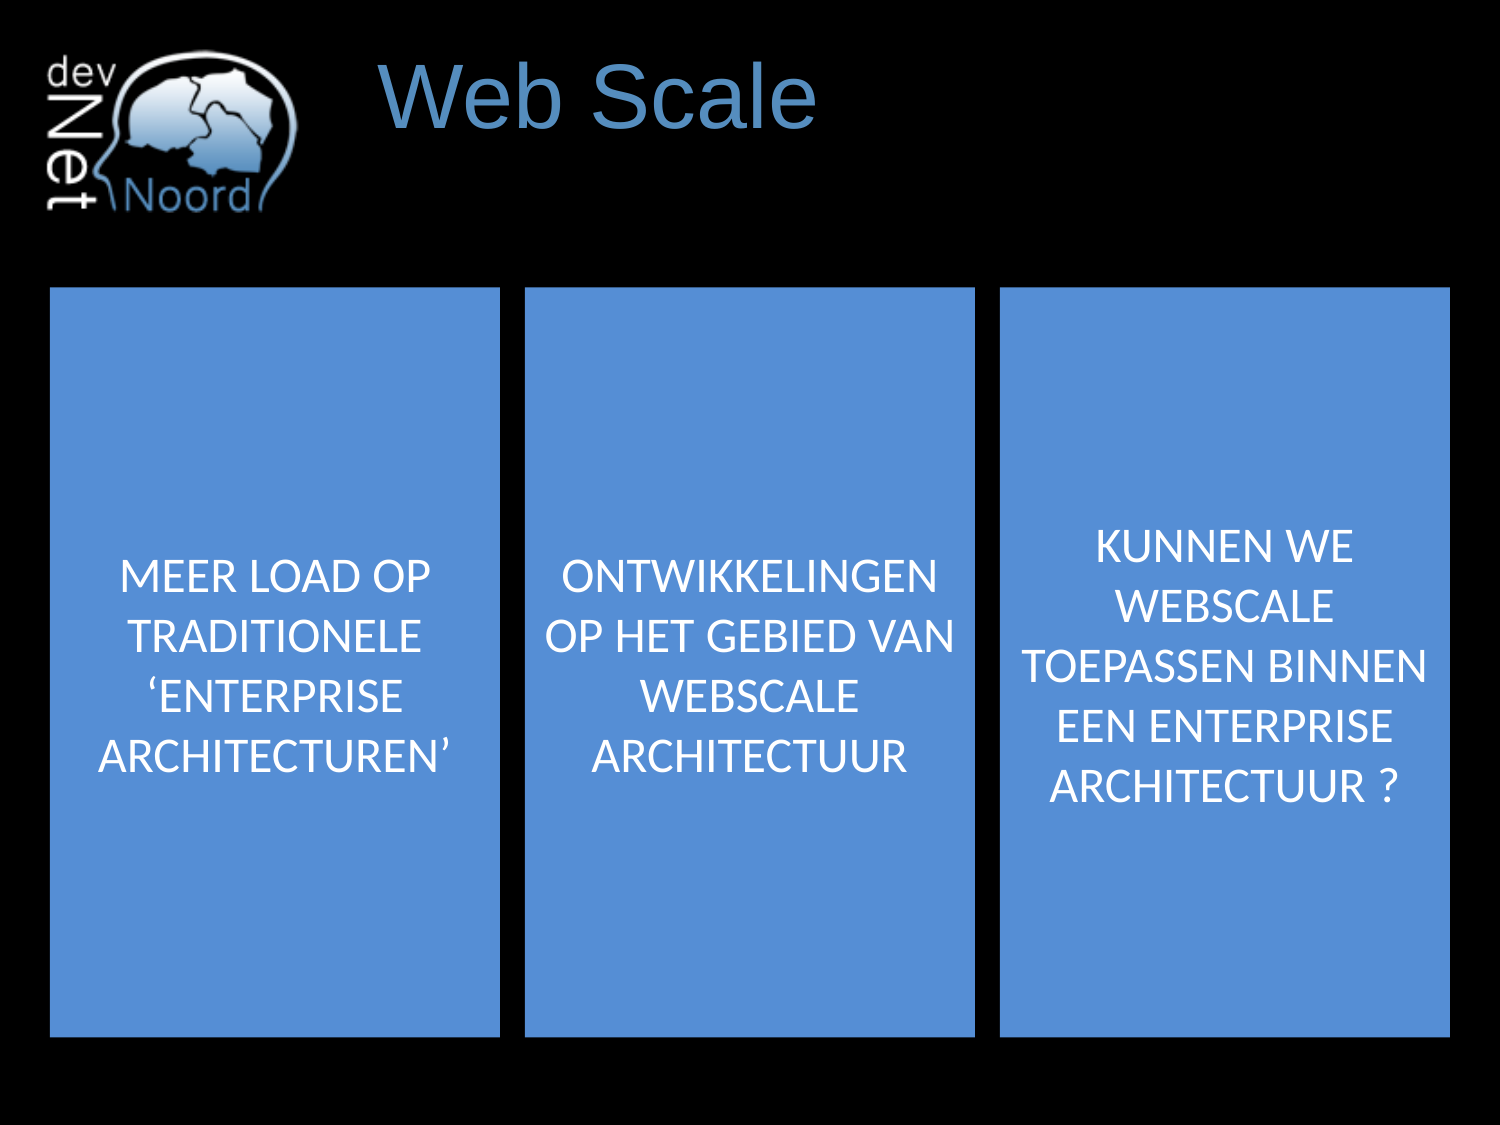

# Web Scale
MEER LOAD OP TRADITIONELE ‘ENTERPRISE ARCHITECTUREN’
ONTWIKKELINGEN OP HET GEBIED VAN WEBSCALE ARCHITECTUUR
KUNNEN WE WEBSCALE TOEPASSEN BINNEN EEN ENTERPRISE ARCHITECTUUR ?